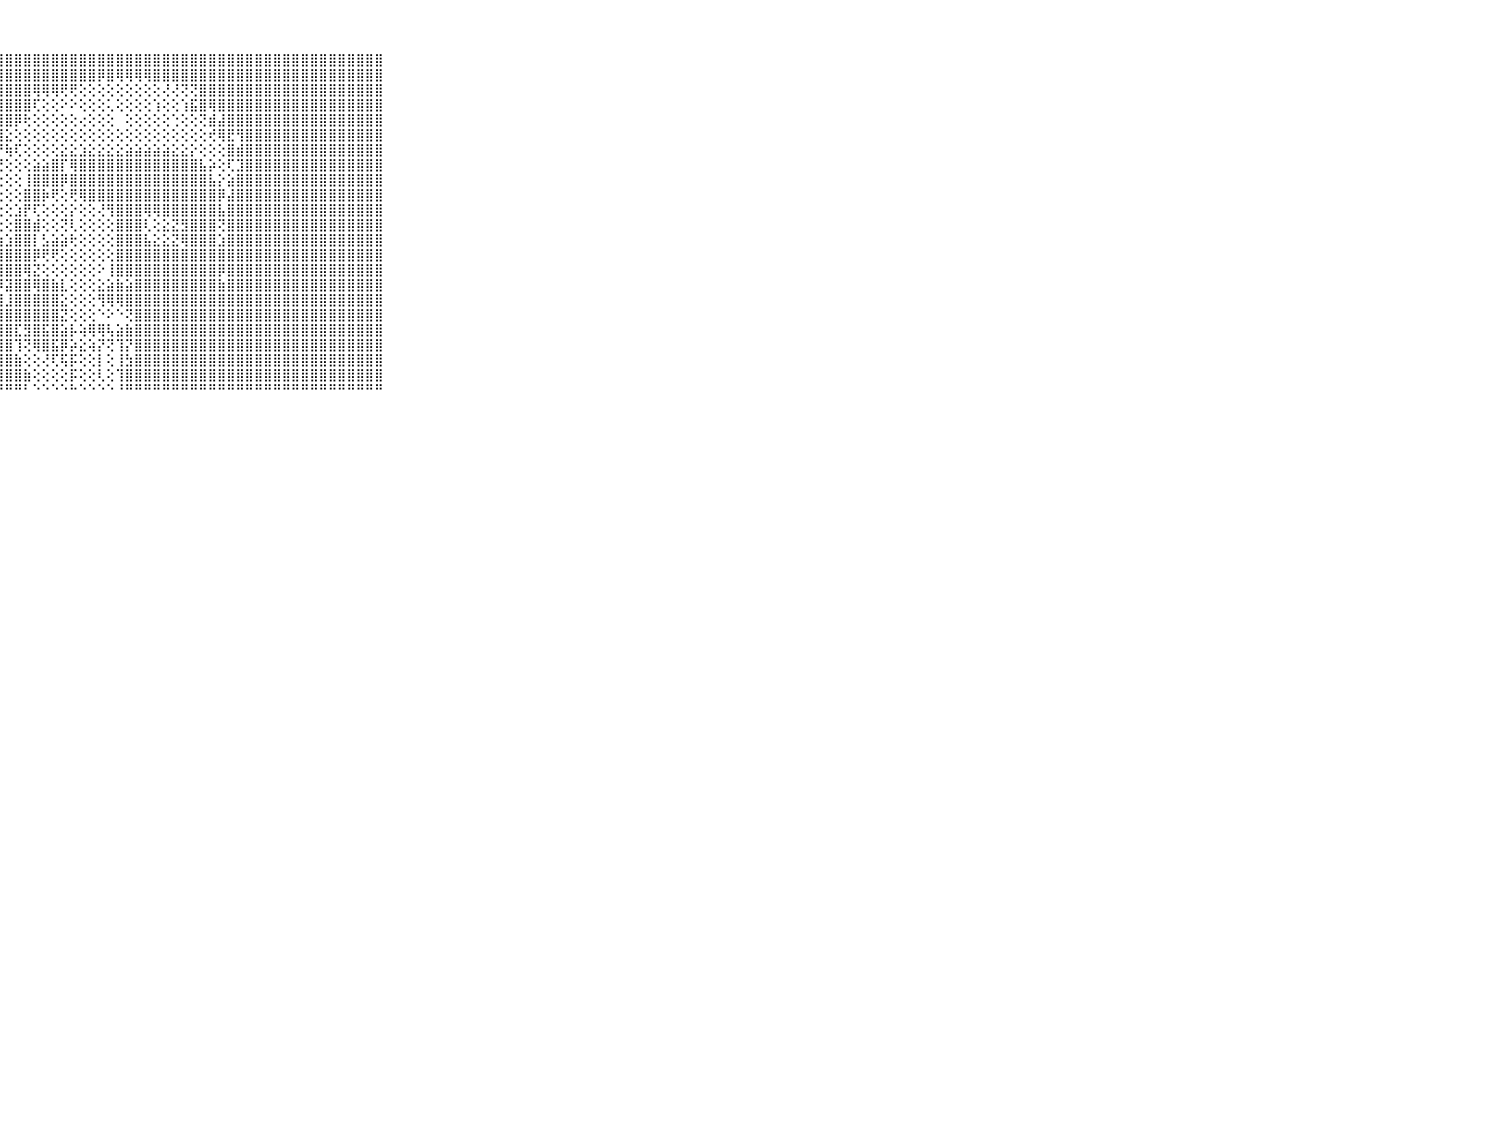

⠀⠀⠀⠀⠀⠀⠀⠀⠀⠀⠀⣿⣿⣿⣿⣿⣿⣿⣿⣿⣿⣿⣿⣿⣿⣿⣿⣿⣿⣿⣿⣿⣿⣿⣿⣿⣿⣿⣿⣿⣿⣿⣿⣿⣿⣿⣿⣿⣿⣿⣿⣿⣿⣿⣿⣿⣿⣿⣿⣿⣿⣿⣿⣿⣿⣿⣿⣿⣿⠀⠀⠀⠀⠀⠀⠀⠀⠀⠀⠀⠀
⠀⠀⠀⠀⠀⠀⠀⠀⠀⠀⠀⣿⣿⣿⣿⣿⣿⣿⣿⣿⣿⣿⣿⣿⣿⣿⣿⣿⣿⣿⣿⣿⣿⣿⣿⣿⣿⣿⡿⣿⢿⢿⢿⢿⣿⣿⣿⣿⣿⣿⣿⣿⣿⣿⣿⣿⣿⣿⣿⣿⣿⣿⣿⣿⣿⣿⣿⣿⣿⠀⠀⠀⠀⠀⠀⠀⠀⠀⠀⠀⠀
⠀⠀⠀⠀⠀⠀⠀⠀⠀⠀⠀⣿⣿⣿⣿⣿⣿⣿⣿⣿⣿⣿⣿⣿⣿⣿⣿⣿⣿⣿⣿⢿⢿⢿⢟⢟⢕⢕⢕⢕⢕⢕⢕⢕⢕⢜⢜⢝⢝⣿⣿⣿⣿⣿⣿⣿⣿⣿⣿⣿⣿⣿⣿⣿⣿⣿⣿⣿⣿⠀⠀⠀⠀⠀⠀⠀⠀⠀⠀⠀⠀
⠀⠀⠀⠀⠀⠀⠀⠀⠀⠀⠀⣿⣿⣿⣿⣿⣿⣿⣿⣿⣿⣿⣿⣿⣿⣿⣿⣿⣿⣿⣿⢏⢕⢕⠕⠕⢕⢕⢕⢅⢕⢕⢕⢕⢱⢕⢕⢱⣯⣿⢿⣿⣿⣿⣿⣿⣿⣿⣿⣿⣿⣿⣿⣿⣿⣿⣿⣿⣿⠀⠀⠀⠀⠀⠀⠀⠀⠀⠀⠀⠀
⠀⠀⠀⠀⠀⠀⠀⠀⠀⠀⠀⣿⣿⣿⣿⣿⣿⣿⣿⣿⣿⣿⣿⣿⣿⣿⣿⣿⣿⡿⢗⢕⢕⢕⢕⢕⢔⢕⢕⢕⠀⢕⢕⢕⢕⢕⢑⢕⢕⢝⣾⣼⣿⣿⣿⣿⣿⣿⣿⣿⣿⣿⣿⣿⣿⣿⣿⣿⣿⠀⠀⠀⠀⠀⠀⠀⠀⠀⠀⠀⠀
⠀⠀⠀⠀⠀⠀⠀⠀⠀⠀⠀⣿⣿⣿⣿⣿⣿⣿⣿⣿⣿⣿⣿⣿⣿⣿⣿⣾⣕⢕⢕⢕⢕⢕⢕⢕⢕⢕⢕⢕⢕⢕⢕⢕⢕⢕⢕⢕⢕⢕⢞⢿⣟⢻⣿⣿⣿⣿⣿⣿⣿⣿⣿⣿⣿⣿⣿⣿⣿⠀⠀⠀⠀⠀⠀⠀⠀⠀⠀⠀⠀
⠀⠀⠀⠀⠀⠀⠀⠀⠀⠀⠀⣿⣿⣿⣿⣿⣿⣿⣿⣿⣿⣿⣿⣿⣿⣿⣟⡟⢷⢏⢕⢕⢕⢕⣕⣕⣱⣕⣕⣕⣕⣵⣵⣵⣵⣵⣕⣕⡕⢕⢕⢕⣿⣾⣿⣿⣿⣿⣿⣿⣿⣿⣿⣿⣿⣿⣿⣿⣿⠀⠀⠀⠀⠀⠀⠀⠀⠀⠀⠀⠀
⠀⠀⠀⠀⠀⠀⠀⠀⠀⠀⠀⣿⣿⣿⣿⣿⣿⣿⣿⣿⣿⣿⣿⣿⣿⣿⣿⢟⢕⢕⢕⣵⣵⣿⡏⢿⣿⣿⣿⣿⣿⣿⣿⣿⣿⣿⣿⣿⣿⣧⡵⢕⢏⣹⣿⣿⣿⣿⣿⣿⣿⣿⣿⣿⣿⣿⣿⣿⣿⠀⠀⠀⠀⠀⠀⠀⠀⠀⠀⠀⠀
⠀⠀⠀⠀⠀⠀⠀⠀⠀⠀⠀⣿⣿⣿⣿⣿⣿⣿⣿⣿⣿⣿⣿⣿⣿⣿⣿⢕⢕⢕⢸⣿⣿⣿⡿⣿⣿⣿⣿⣿⣿⣿⣿⣿⣿⣿⣿⣿⣿⣿⣧⡕⣵⣿⣿⣿⣿⣿⣿⣿⣿⣿⣿⣿⣿⣿⣿⣿⣿⠀⠀⠀⠀⠀⠀⠀⠀⠀⠀⠀⠀
⠀⠀⠀⠀⠀⠀⠀⠀⠀⠀⠀⣿⣿⣿⣿⣿⣿⣿⣿⣿⣿⣿⣿⣿⣿⣿⡇⢕⢕⢕⣿⣿⡷⢟⢕⢟⢿⣿⣿⣿⣿⣿⣿⣿⣿⣿⣿⣿⣿⣿⣿⡿⣼⣿⣿⣿⣿⣿⣿⣿⣿⣿⣿⣿⣿⣿⣿⣿⣿⠀⠀⠀⠀⠀⠀⠀⠀⠀⠀⠀⠀
⠀⠀⠀⠀⠀⠀⠀⠀⠀⠀⠀⣿⣿⣿⣿⣿⣿⣿⣿⣿⣿⣿⣿⣿⣿⣿⢇⢕⢕⣱⡟⢏⢕⢕⢕⡕⢕⢕⢜⢻⣿⣿⣿⢿⢿⣿⣿⣿⣿⣿⣿⣧⣿⣿⣿⣿⣿⣿⣿⣿⣿⣿⣿⣿⣿⣿⣿⣿⣿⠀⠀⠀⠀⠀⠀⠀⠀⠀⠀⠀⠀
⠀⠀⠀⠀⠀⠀⠀⠀⠀⠀⠀⣿⣿⣿⣿⣿⣿⣿⣿⣿⣿⣿⣿⣿⣿⣿⡗⢕⢕⣿⣿⣾⢕⢕⢝⢇⢕⢕⢕⢕⣿⣿⣿⢇⢕⣕⣝⣻⣿⣿⣿⢝⣿⣿⣿⣿⣿⣿⣿⣿⣿⣿⣿⣿⣿⣿⣿⣿⣿⠀⠀⠀⠀⠀⠀⠀⠀⠀⠀⠀⠀
⠀⠀⠀⠀⠀⠀⠀⠀⠀⠀⠀⣿⣿⣿⣿⣿⣿⣿⣿⣿⣿⣿⣿⣿⣿⣿⣇⣱⣱⣿⣿⡇⣣⣵⣵⢗⢕⢕⢕⢕⣿⣿⣿⣧⣕⣕⣝⢿⣿⣿⣿⣱⣿⣿⣿⣿⣿⣿⣿⣿⣿⣿⣿⣿⣿⣿⣿⣿⣿⠀⠀⠀⠀⠀⠀⠀⠀⠀⠀⠀⠀
⠀⠀⠀⠀⠀⠀⠀⠀⠀⠀⠀⣿⣿⣿⣿⣿⣿⣿⣿⣿⣿⣿⣿⣿⣯⣽⢣⢸⣿⣿⣿⡿⢟⢟⢕⢕⢕⢕⢕⢕⣿⣿⣿⣿⣿⣿⣿⣿⣿⣿⣿⣿⣿⣿⣿⣿⣿⣿⣿⣿⣿⣿⣿⣿⣿⣿⣿⣿⣿⠀⠀⠀⠀⠀⠀⠀⠀⠀⠀⠀⠀
⠀⠀⠀⠀⠀⠀⠀⠀⠀⠀⠀⣿⣿⣿⣿⣿⣿⣿⣿⣿⣿⣿⣿⣿⣿⣿⡕⣾⣿⣿⢿⣝⢕⢕⢕⢕⢕⢕⠕⢸⣿⣿⣿⣿⣿⣿⣿⣿⣿⣿⣿⡿⣿⣿⣿⣿⣿⣿⣿⣿⣿⣿⣿⣿⣿⣿⣿⣿⣿⠀⠀⠀⠀⠀⠀⠀⠀⠀⠀⠀⠀
⠀⠀⠀⠀⠀⠀⠀⠀⠀⠀⠀⣿⣿⣿⣿⣿⣿⣿⣿⣿⣿⣿⣿⣿⣿⣿⣧⡻⣽⣿⣿⢿⣿⣷⣇⢕⢕⢕⣕⣵⣷⣵⣿⣿⣿⣿⣿⣿⣿⣿⣿⣷⣿⣿⣿⣿⣿⣿⣿⣿⣿⣿⣿⣿⣿⣿⣿⣿⣿⠀⠀⠀⠀⠀⠀⠀⠀⠀⠀⠀⠀
⠀⠀⠀⠀⠀⠀⠀⠀⠀⠀⠀⣿⣿⣿⣿⣿⣿⣿⣿⣿⣿⣿⣿⣿⣿⣿⣿⣿⣸⣿⣿⣿⣿⣿⣕⢕⢕⢕⢻⢿⢿⣿⣿⣿⣿⣿⣿⣿⣿⣿⣿⣿⣿⣿⣿⣿⣿⣿⣿⣿⣿⣿⣿⣿⣿⣿⣿⣿⣿⠀⠀⠀⠀⠀⠀⠀⠀⠀⠀⠀⠀
⠀⠀⠀⠀⠀⠀⠀⠀⠀⠀⠀⣿⣿⣿⣿⣿⣿⣿⣿⣿⣿⣿⣿⣿⣿⣿⣿⣿⣿⣿⣿⣿⣿⣿⣝⢕⢕⢕⠑⠕⠑⢝⣿⣿⣿⣿⣿⣿⣿⣿⣿⣿⣿⣿⣿⣿⣿⣿⣿⣿⣿⣿⣿⣿⣿⣿⣿⣿⣿⠀⠀⠀⠀⠀⠀⠀⠀⠀⠀⠀⠀
⠀⠀⠀⠀⠀⠀⠀⠀⠀⠀⠀⣿⣿⣿⣿⣿⣿⣿⣿⣿⣿⣿⣿⣿⣿⣿⣿⣿⣿⣏⣻⣿⣯⣿⣵⡧⢵⢿⢿⢧⣵⣷⣿⣿⣿⣿⣿⣿⣿⣿⣿⣿⣿⣿⣿⣿⣿⣿⣿⣿⣿⣿⣿⣿⣿⣿⣿⣿⣿⠀⠀⠀⠀⠀⠀⠀⠀⠀⠀⠀⠀
⠀⠀⠀⠀⠀⠀⠀⠀⠀⠀⠀⣿⣿⣿⣿⣿⣿⣿⣿⣿⣿⣿⣿⣿⣿⣿⣿⣿⣿⢹⢝⢿⣿⣯⡿⡵⣕⢵⡝⢝⢹⡝⣿⣿⣿⣿⣿⣿⣿⣿⣿⣿⣿⣿⣿⣿⣿⣿⣿⣿⣿⣿⣿⣿⣿⣿⣿⣿⣿⠀⠀⠀⠀⠀⠀⠀⠀⠀⠀⠀⠀
⠀⠀⠀⠀⠀⠀⠀⠀⠀⠀⠀⣿⣿⣿⣿⣿⣿⣿⣿⣿⣿⣿⣿⣿⣿⣿⡿⣿⣿⣷⢕⢕⢜⢏⢯⡯⢕⢕⡇⢕⢸⣳⣿⣿⣿⣿⣿⣿⣿⣿⣿⣿⣿⣿⣿⣿⣿⣿⣿⣿⣿⣿⣿⣿⣿⣿⣿⣿⣿⠀⠀⠀⠀⠀⠀⠀⠀⠀⠀⠀⠀
⠀⠀⠀⠀⠀⠀⠀⠀⠀⠀⠀⣿⣿⣿⣿⣿⣿⣿⣿⣿⣿⣿⣿⣿⣿⢟⣾⢿⣿⣿⣷⢕⢕⢕⢕⡯⢕⢕⢇⢕⢹⣿⣿⣿⣿⣿⣿⣿⣿⣿⣿⣿⣿⣿⣿⣿⣿⣿⣿⣿⣿⣿⣿⣿⣿⣿⣿⣿⣿⠀⠀⠀⠀⠀⠀⠀⠀⠀⠀⠀⠀
⠀⠀⠀⠀⠀⠀⠀⠀⠀⠀⠀⠛⠛⠛⠛⠛⠛⠛⠛⠛⠛⠛⠛⠛⠙⠘⠛⠘⠛⠛⠃⠑⠑⠑⠑⠓⠑⠑⠑⠑⠘⠛⠛⠛⠛⠛⠛⠛⠛⠛⠛⠛⠛⠛⠛⠛⠛⠛⠛⠛⠛⠛⠛⠛⠛⠛⠛⠛⠛⠀⠀⠀⠀⠀⠀⠀⠀⠀⠀⠀⠀